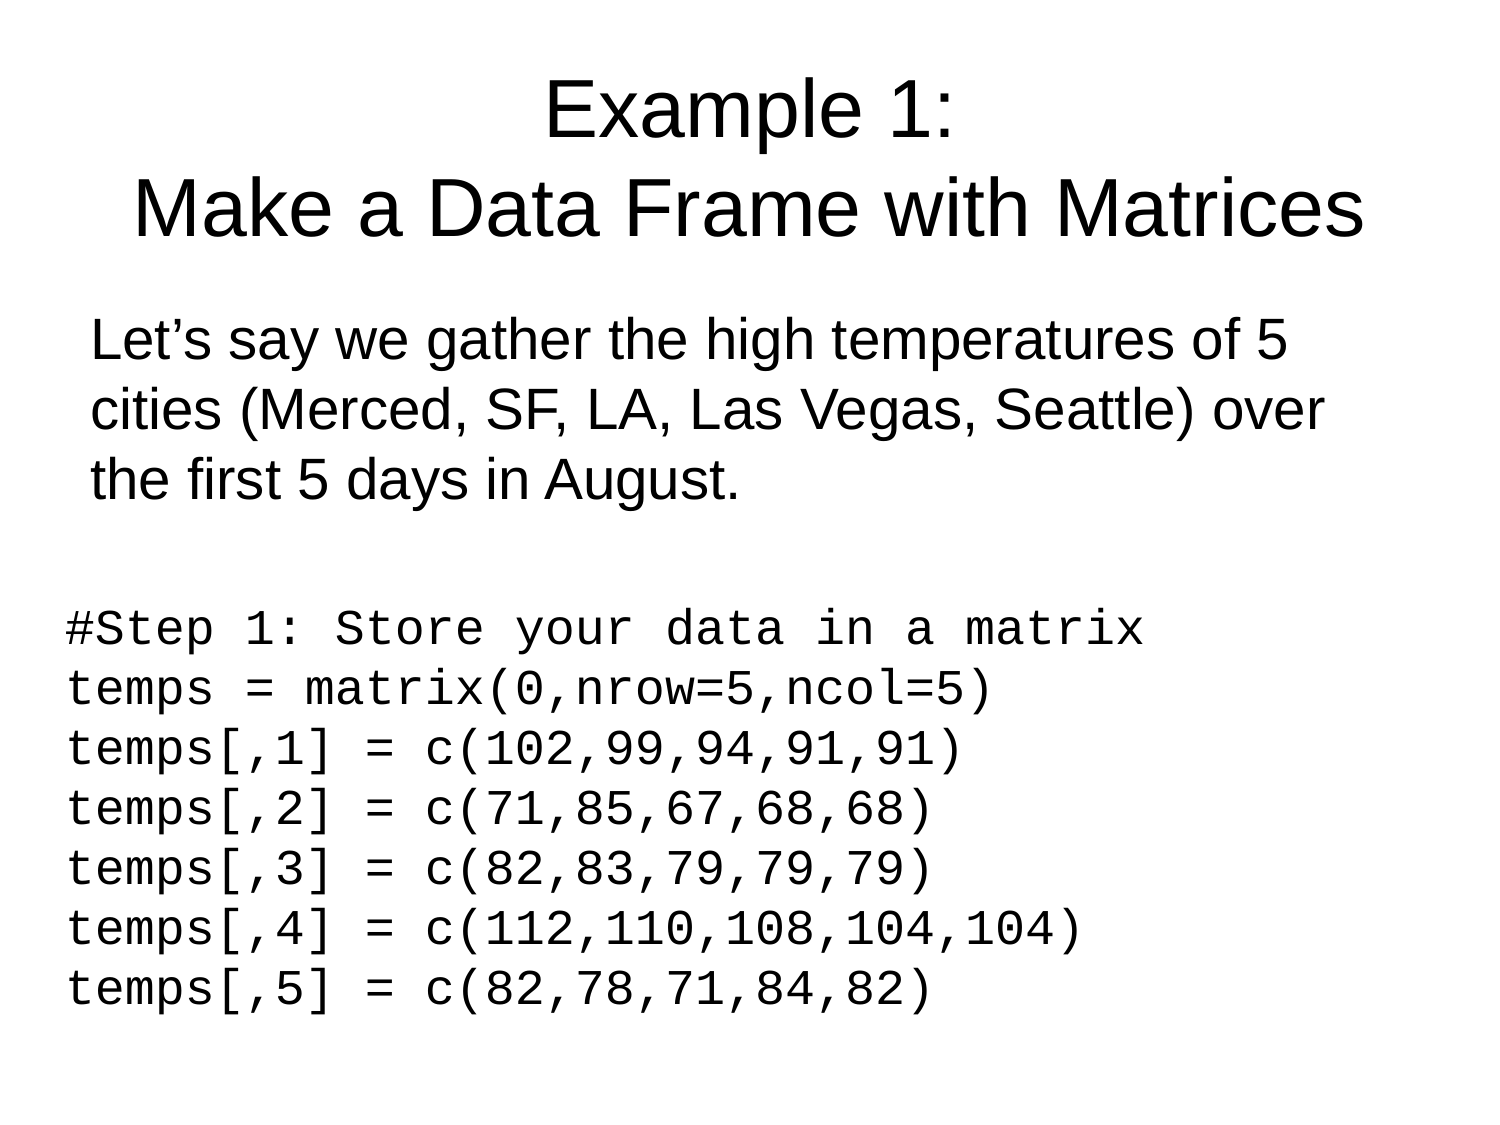

# Example 1: Make a Data Frame with Matrices

Let’s say we gather the high temperatures of 5 cities (Merced, SF, LA, Las Vegas, Seattle) over the first 5 days in August.
#Step 1: Store your data in a matrix
temps = matrix(0,nrow=5,ncol=5)
temps[,1] = c(102,99,94,91,91)
temps[,2] = c(71,85,67,68,68)
temps[,3] = c(82,83,79,79,79)
temps[,4] = c(112,110,108,104,104)
temps[,5] = c(82,78,71,84,82)